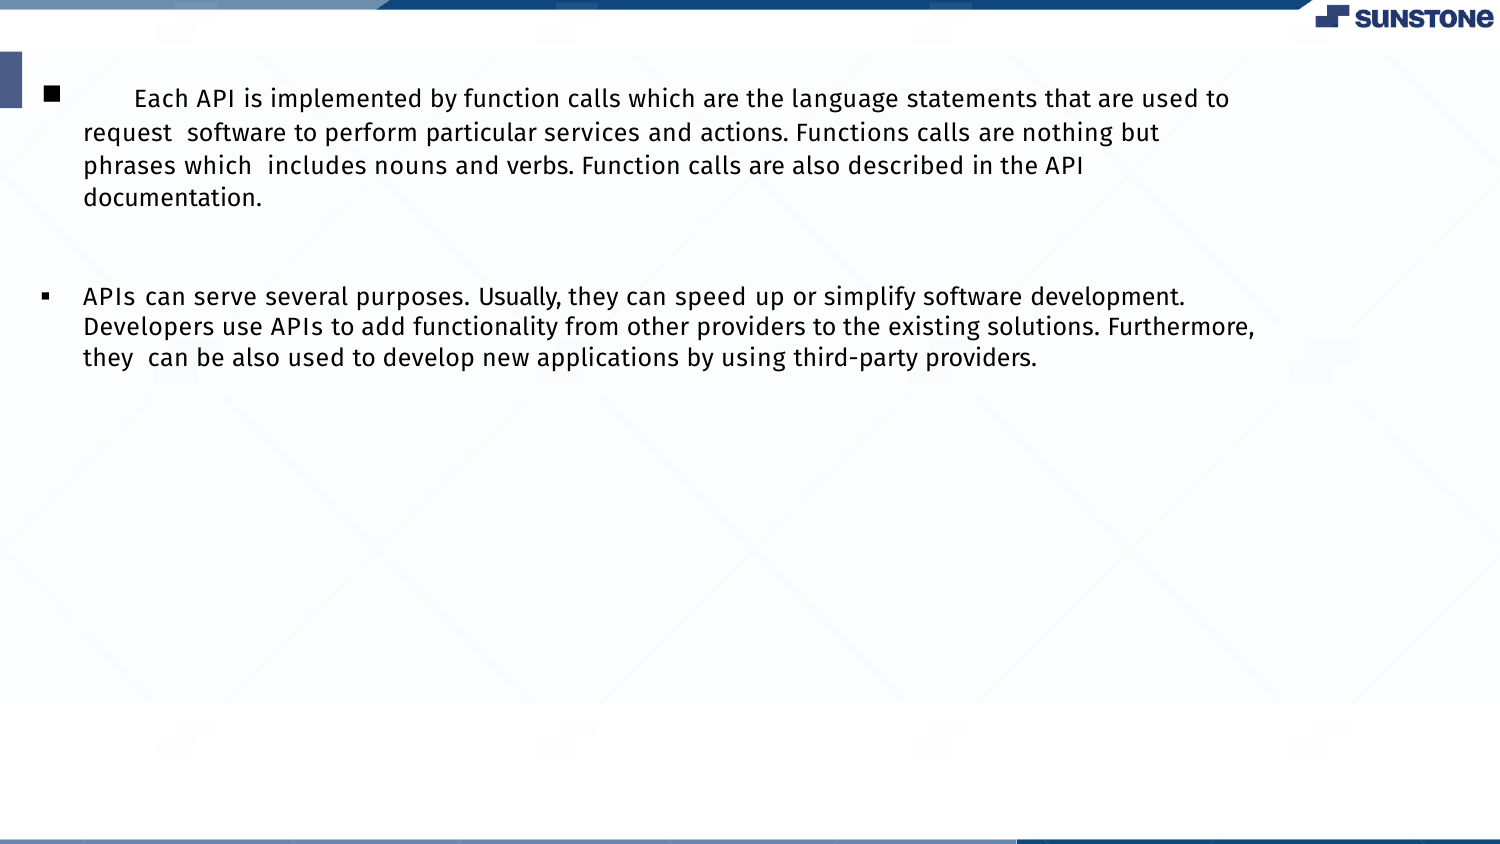

Each API is implemented by function calls which are the language statements that are used to request  software to perform particular services and actions. Functions calls are nothing but phrases which  includes nouns and verbs. Function calls are also described in the API documentation.

APIs can serve several purposes. Usually, they can speed up or simplify software development.  Developers use APIs to add functionality from other providers to the existing solutions. Furthermore, they  can be also used to develop new applications by using third-party providers.